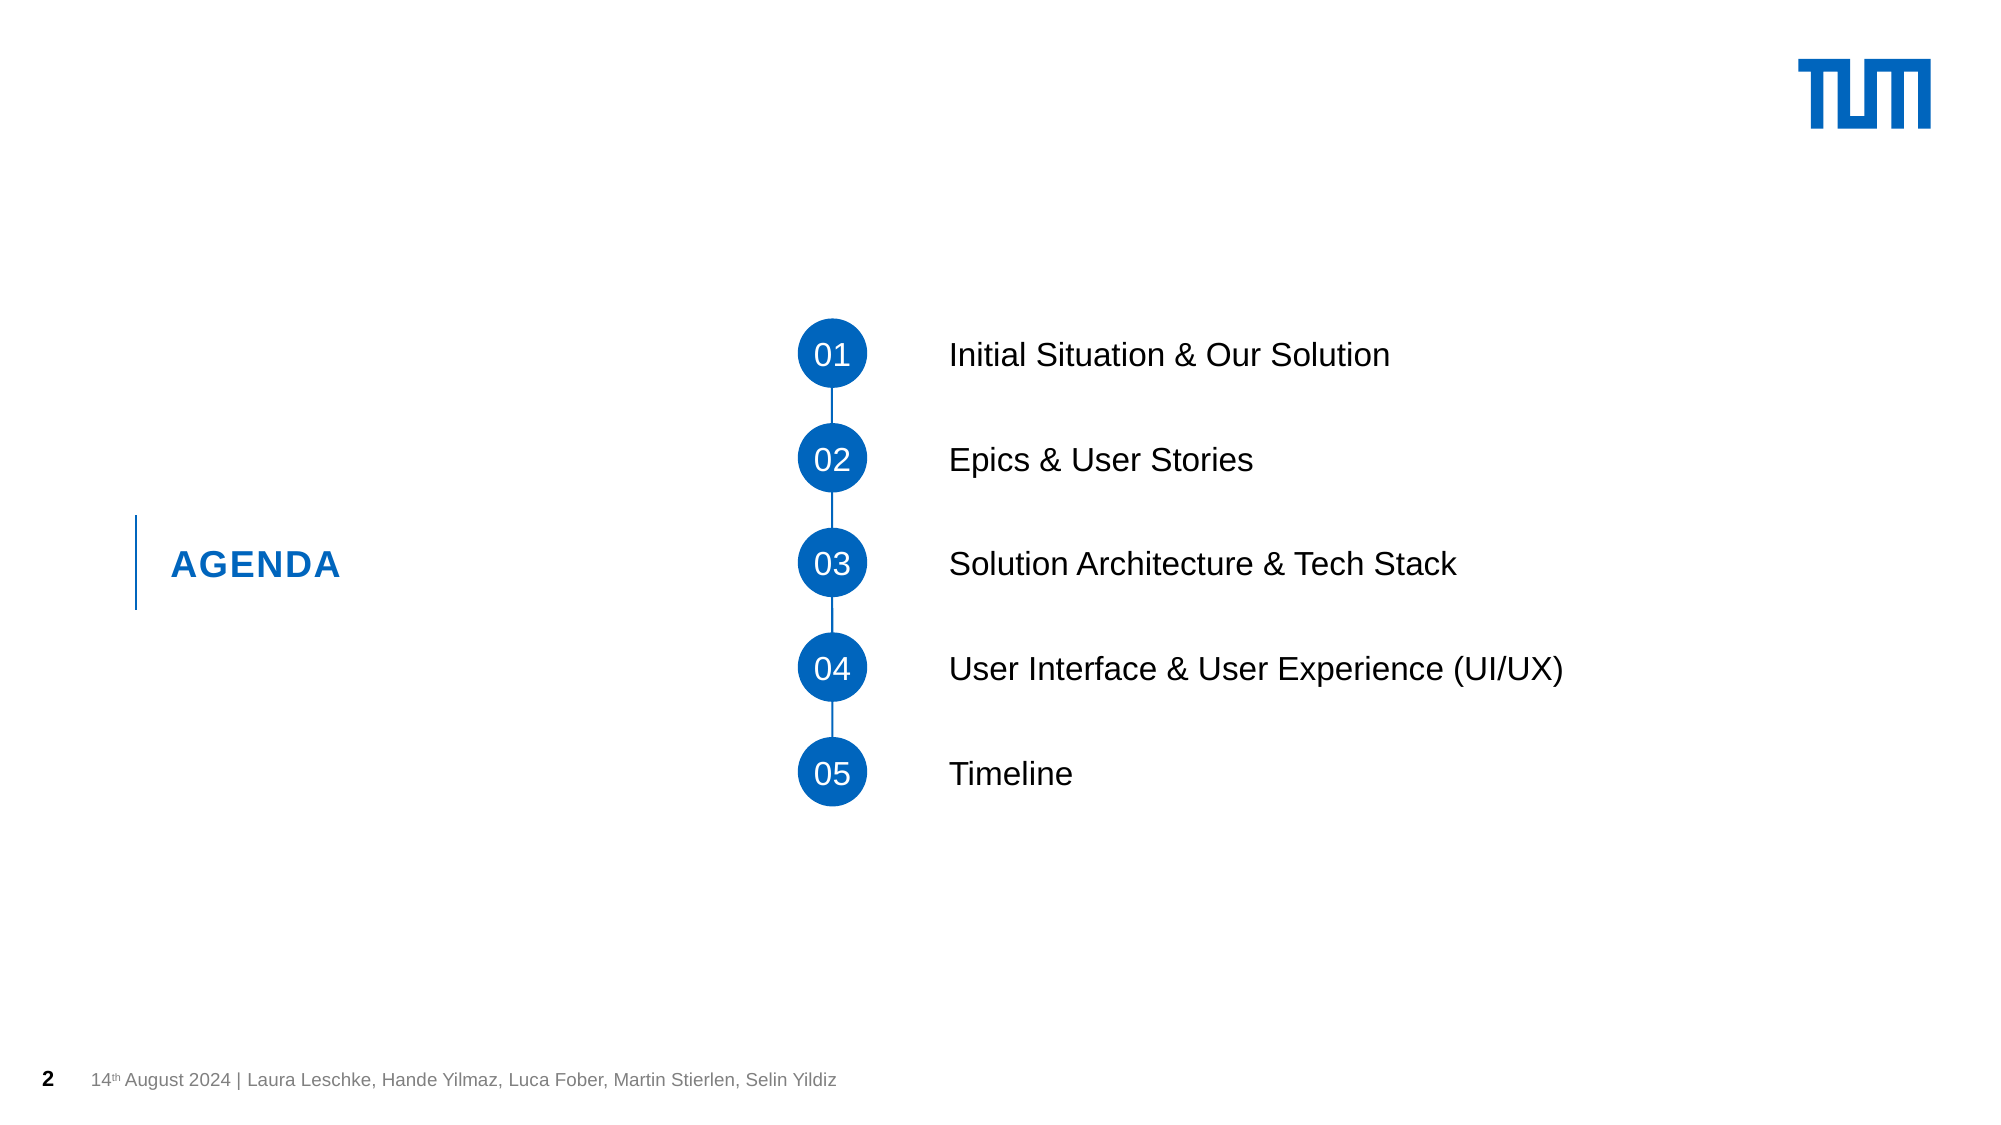

01
Initial Situation & Our Solution

02
Epics & User Stories

03
Solution Architecture & Tech Stack

04
User Interface & User Experience (UI/UX)

05
Timeline
Agenda